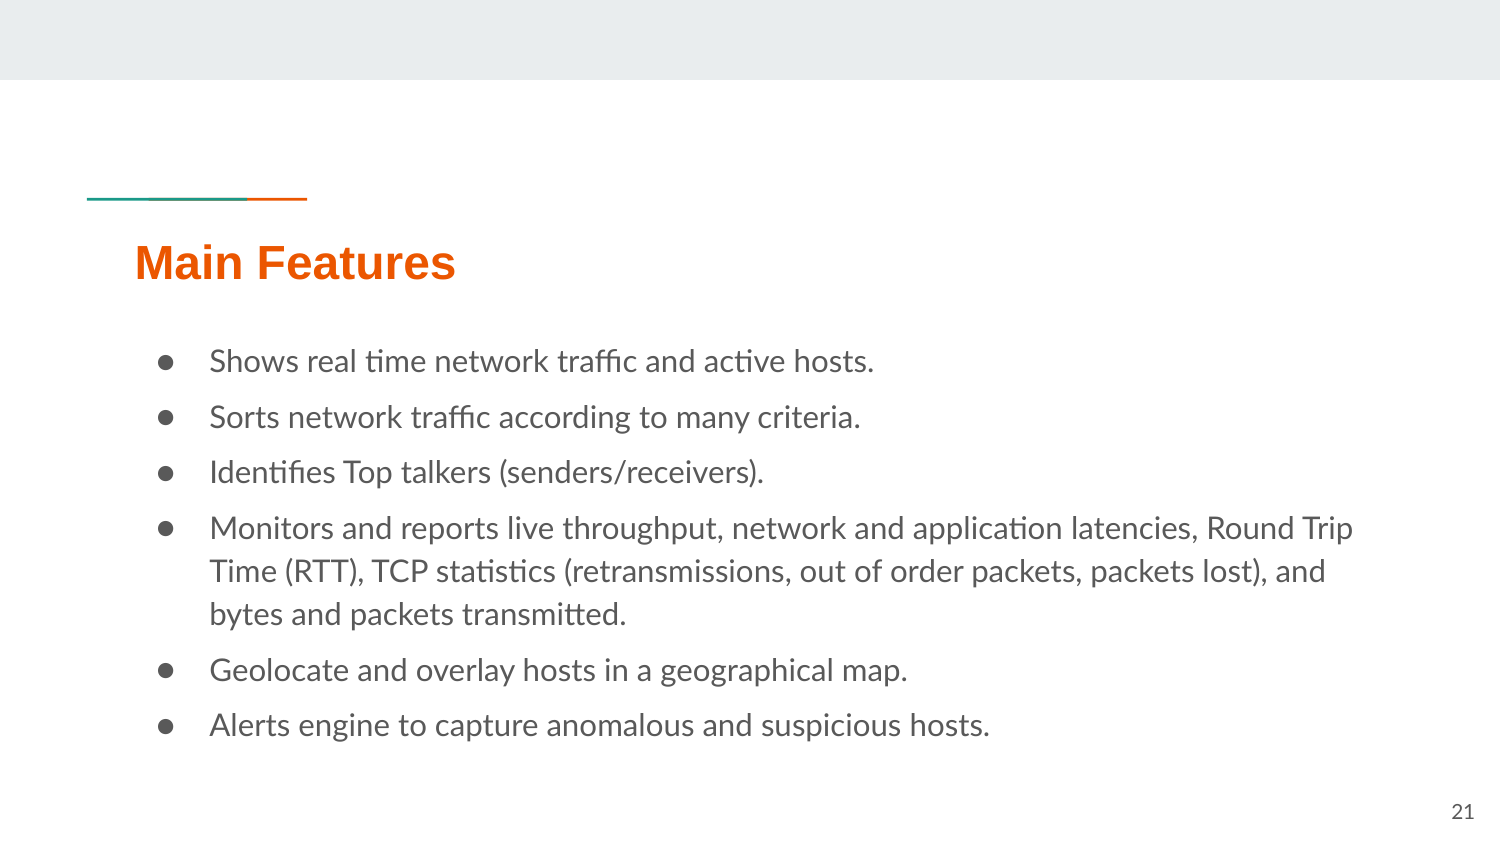

# Main Features
Shows real time network traffic and active hosts.
Sorts network traffic according to many criteria.
Identifies Top talkers (senders/receivers).
Monitors and reports live throughput, network and application latencies, Round Trip Time (RTT), TCP statistics (retransmissions, out of order packets, packets lost), and bytes and packets transmitted.
Geolocate and overlay hosts in a geographical map.
Alerts engine to capture anomalous and suspicious hosts.
21